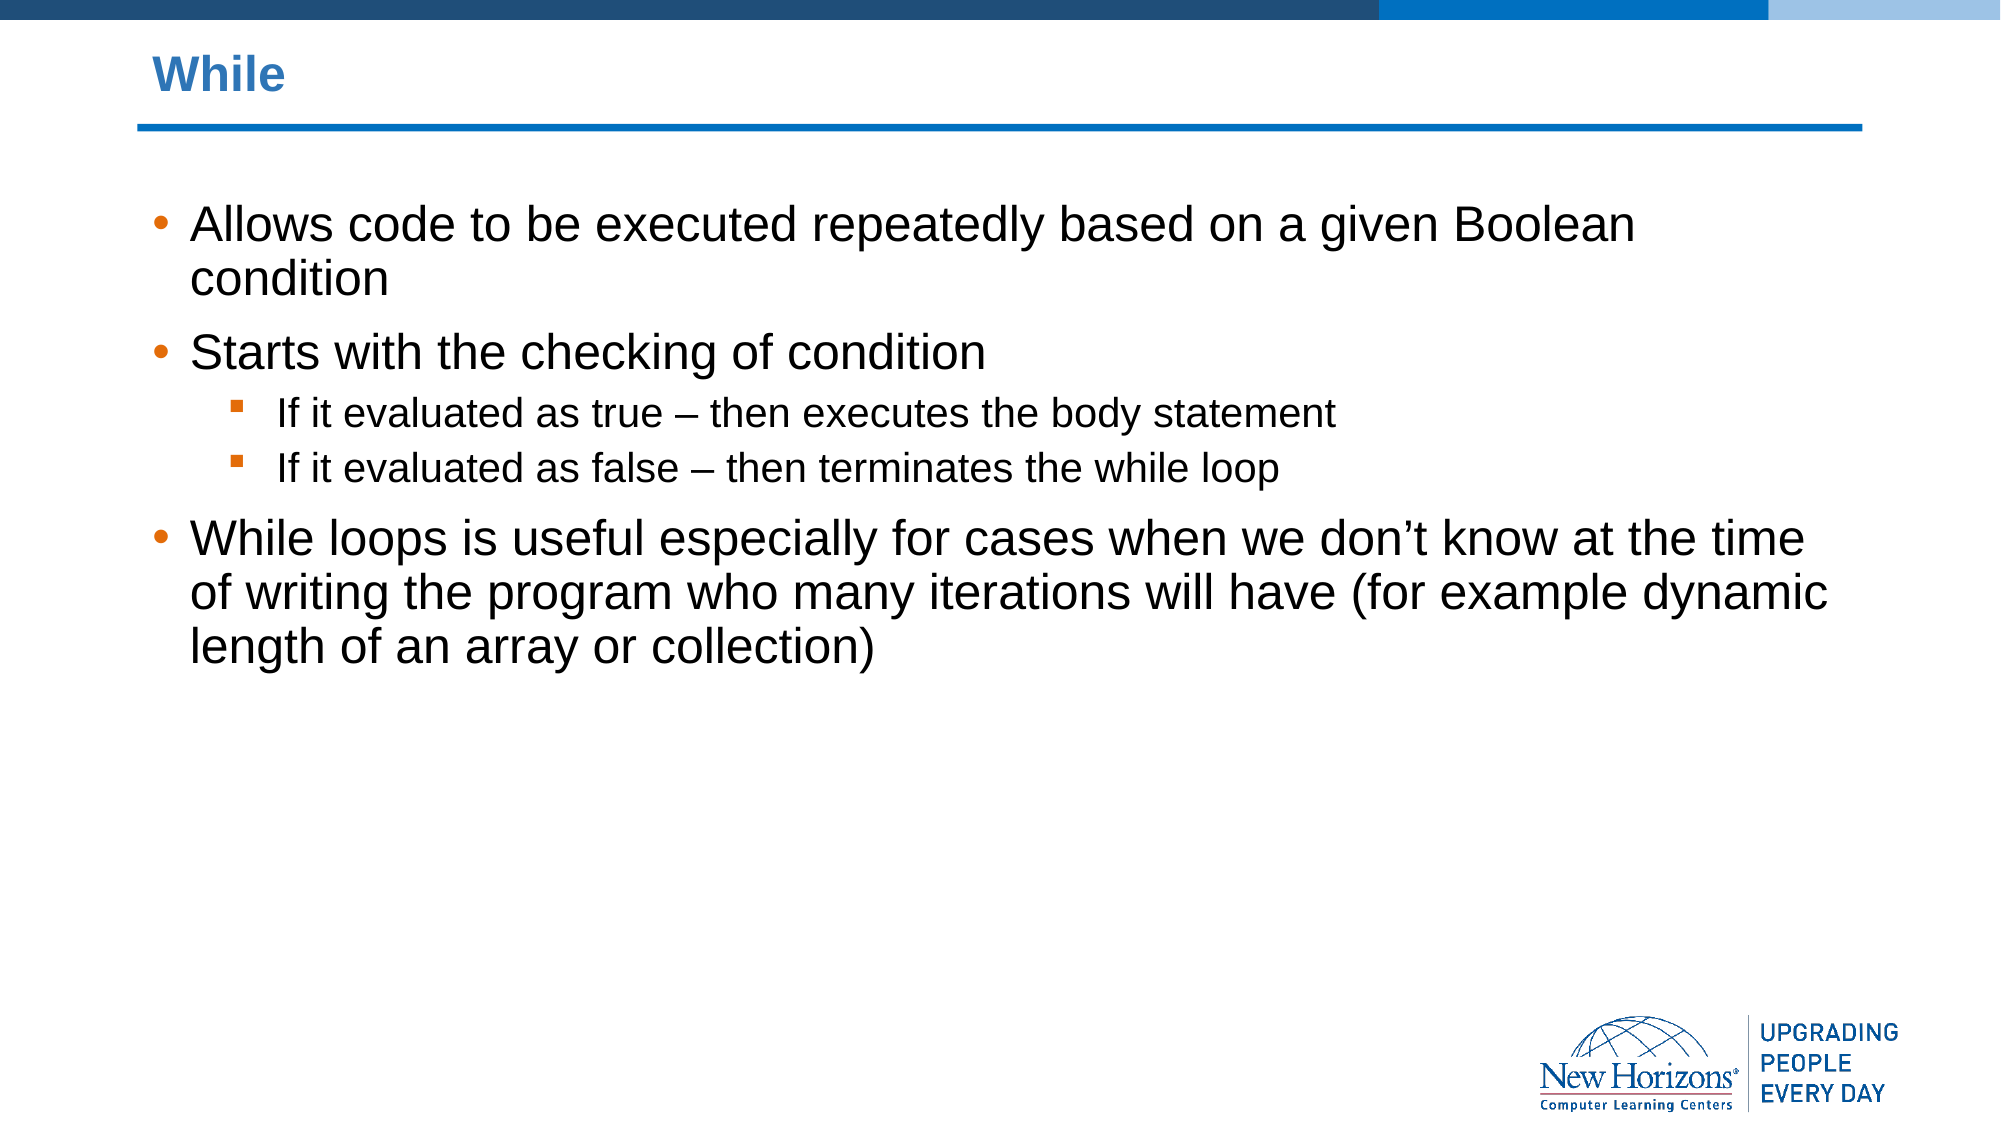

# While
Allows code to be executed repeatedly based on a given Boolean condition
Starts with the checking of condition
 If it evaluated as true – then executes the body statement
 If it evaluated as false – then terminates the while loop
While loops is useful especially for cases when we don’t know at the time of writing the program who many iterations will have (for example dynamic length of an array or collection)